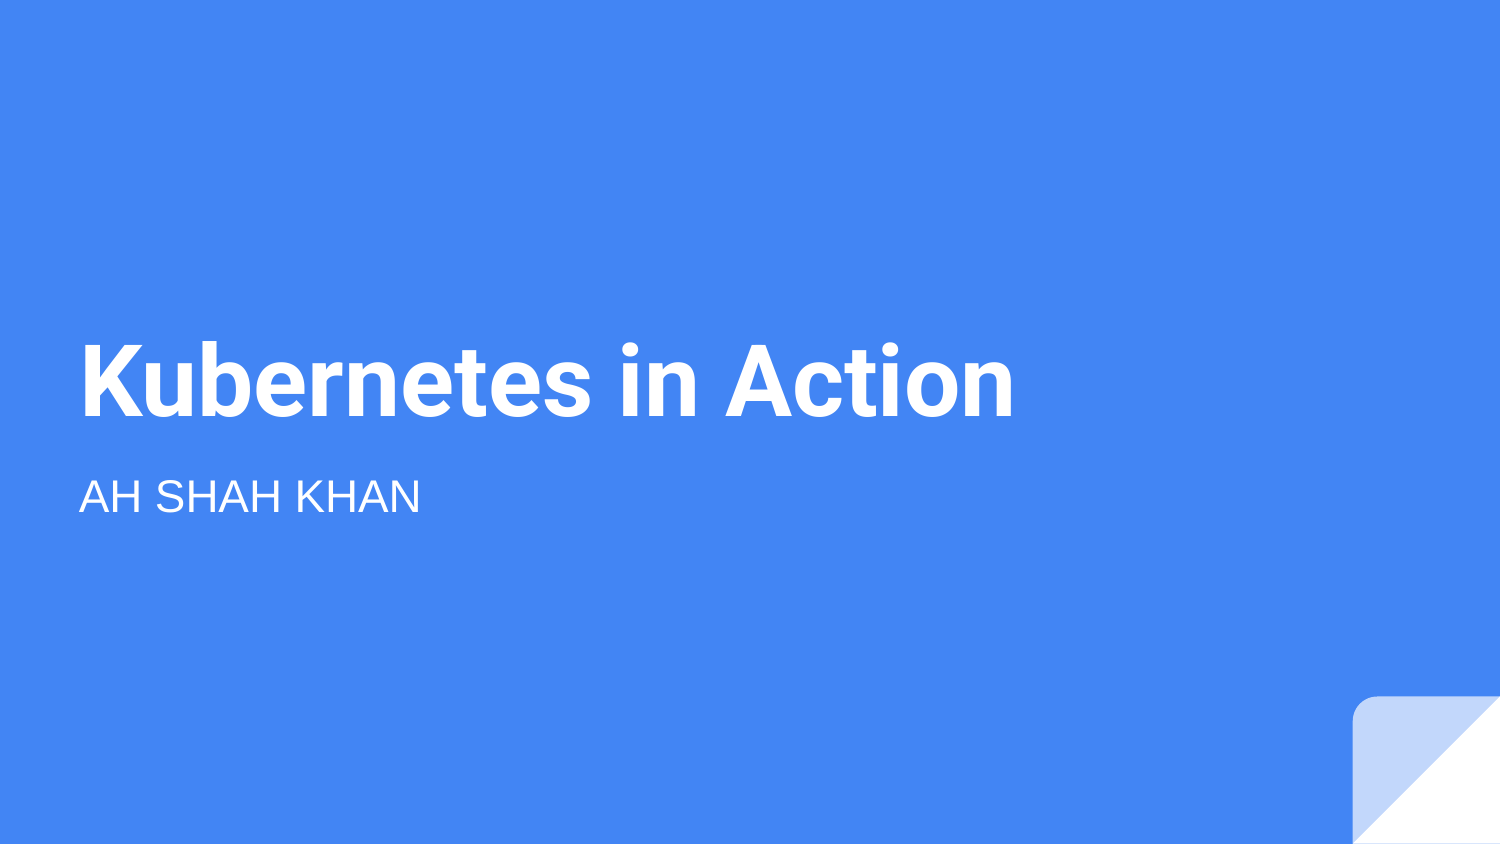

# Kubernetes in Action
AH SHAH KHAN